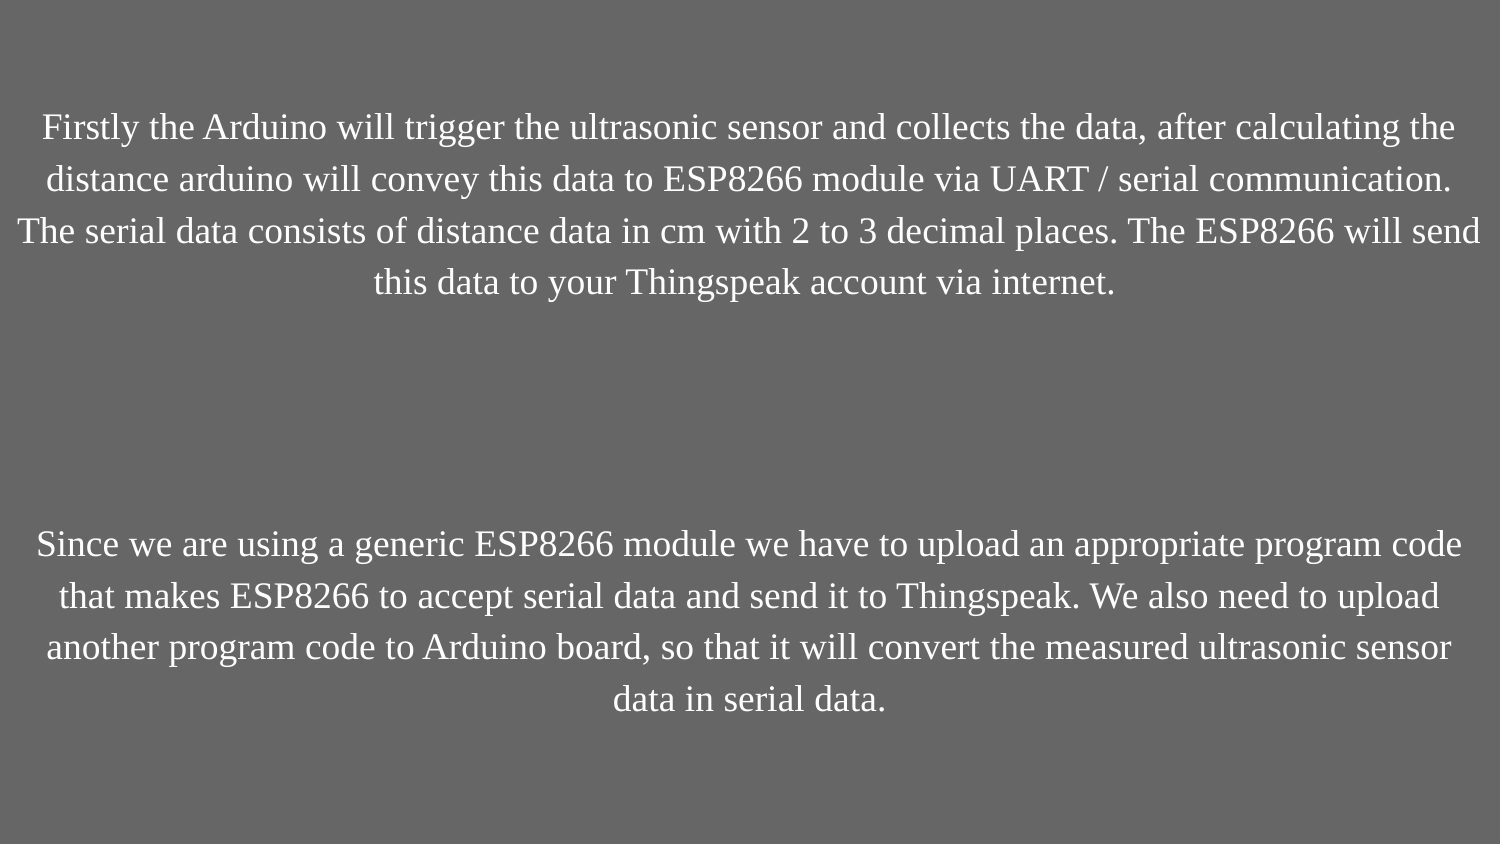

Firstly the Arduino will trigger the ultrasonic sensor and collects the data, after calculating the distance arduino will convey this data to ESP8266 module via UART / serial communication. The serial data consists of distance data in cm with 2 to 3 decimal places. The ESP8266 will send this data to your Thingspeak account via internet.

Since we are using a generic ESP8266 module we have to upload an appropriate program code that makes ESP8266 to accept serial data and send it to Thingspeak. We also need to upload another program code to Arduino board, so that it will convert the measured ultrasonic sensor data in serial data.